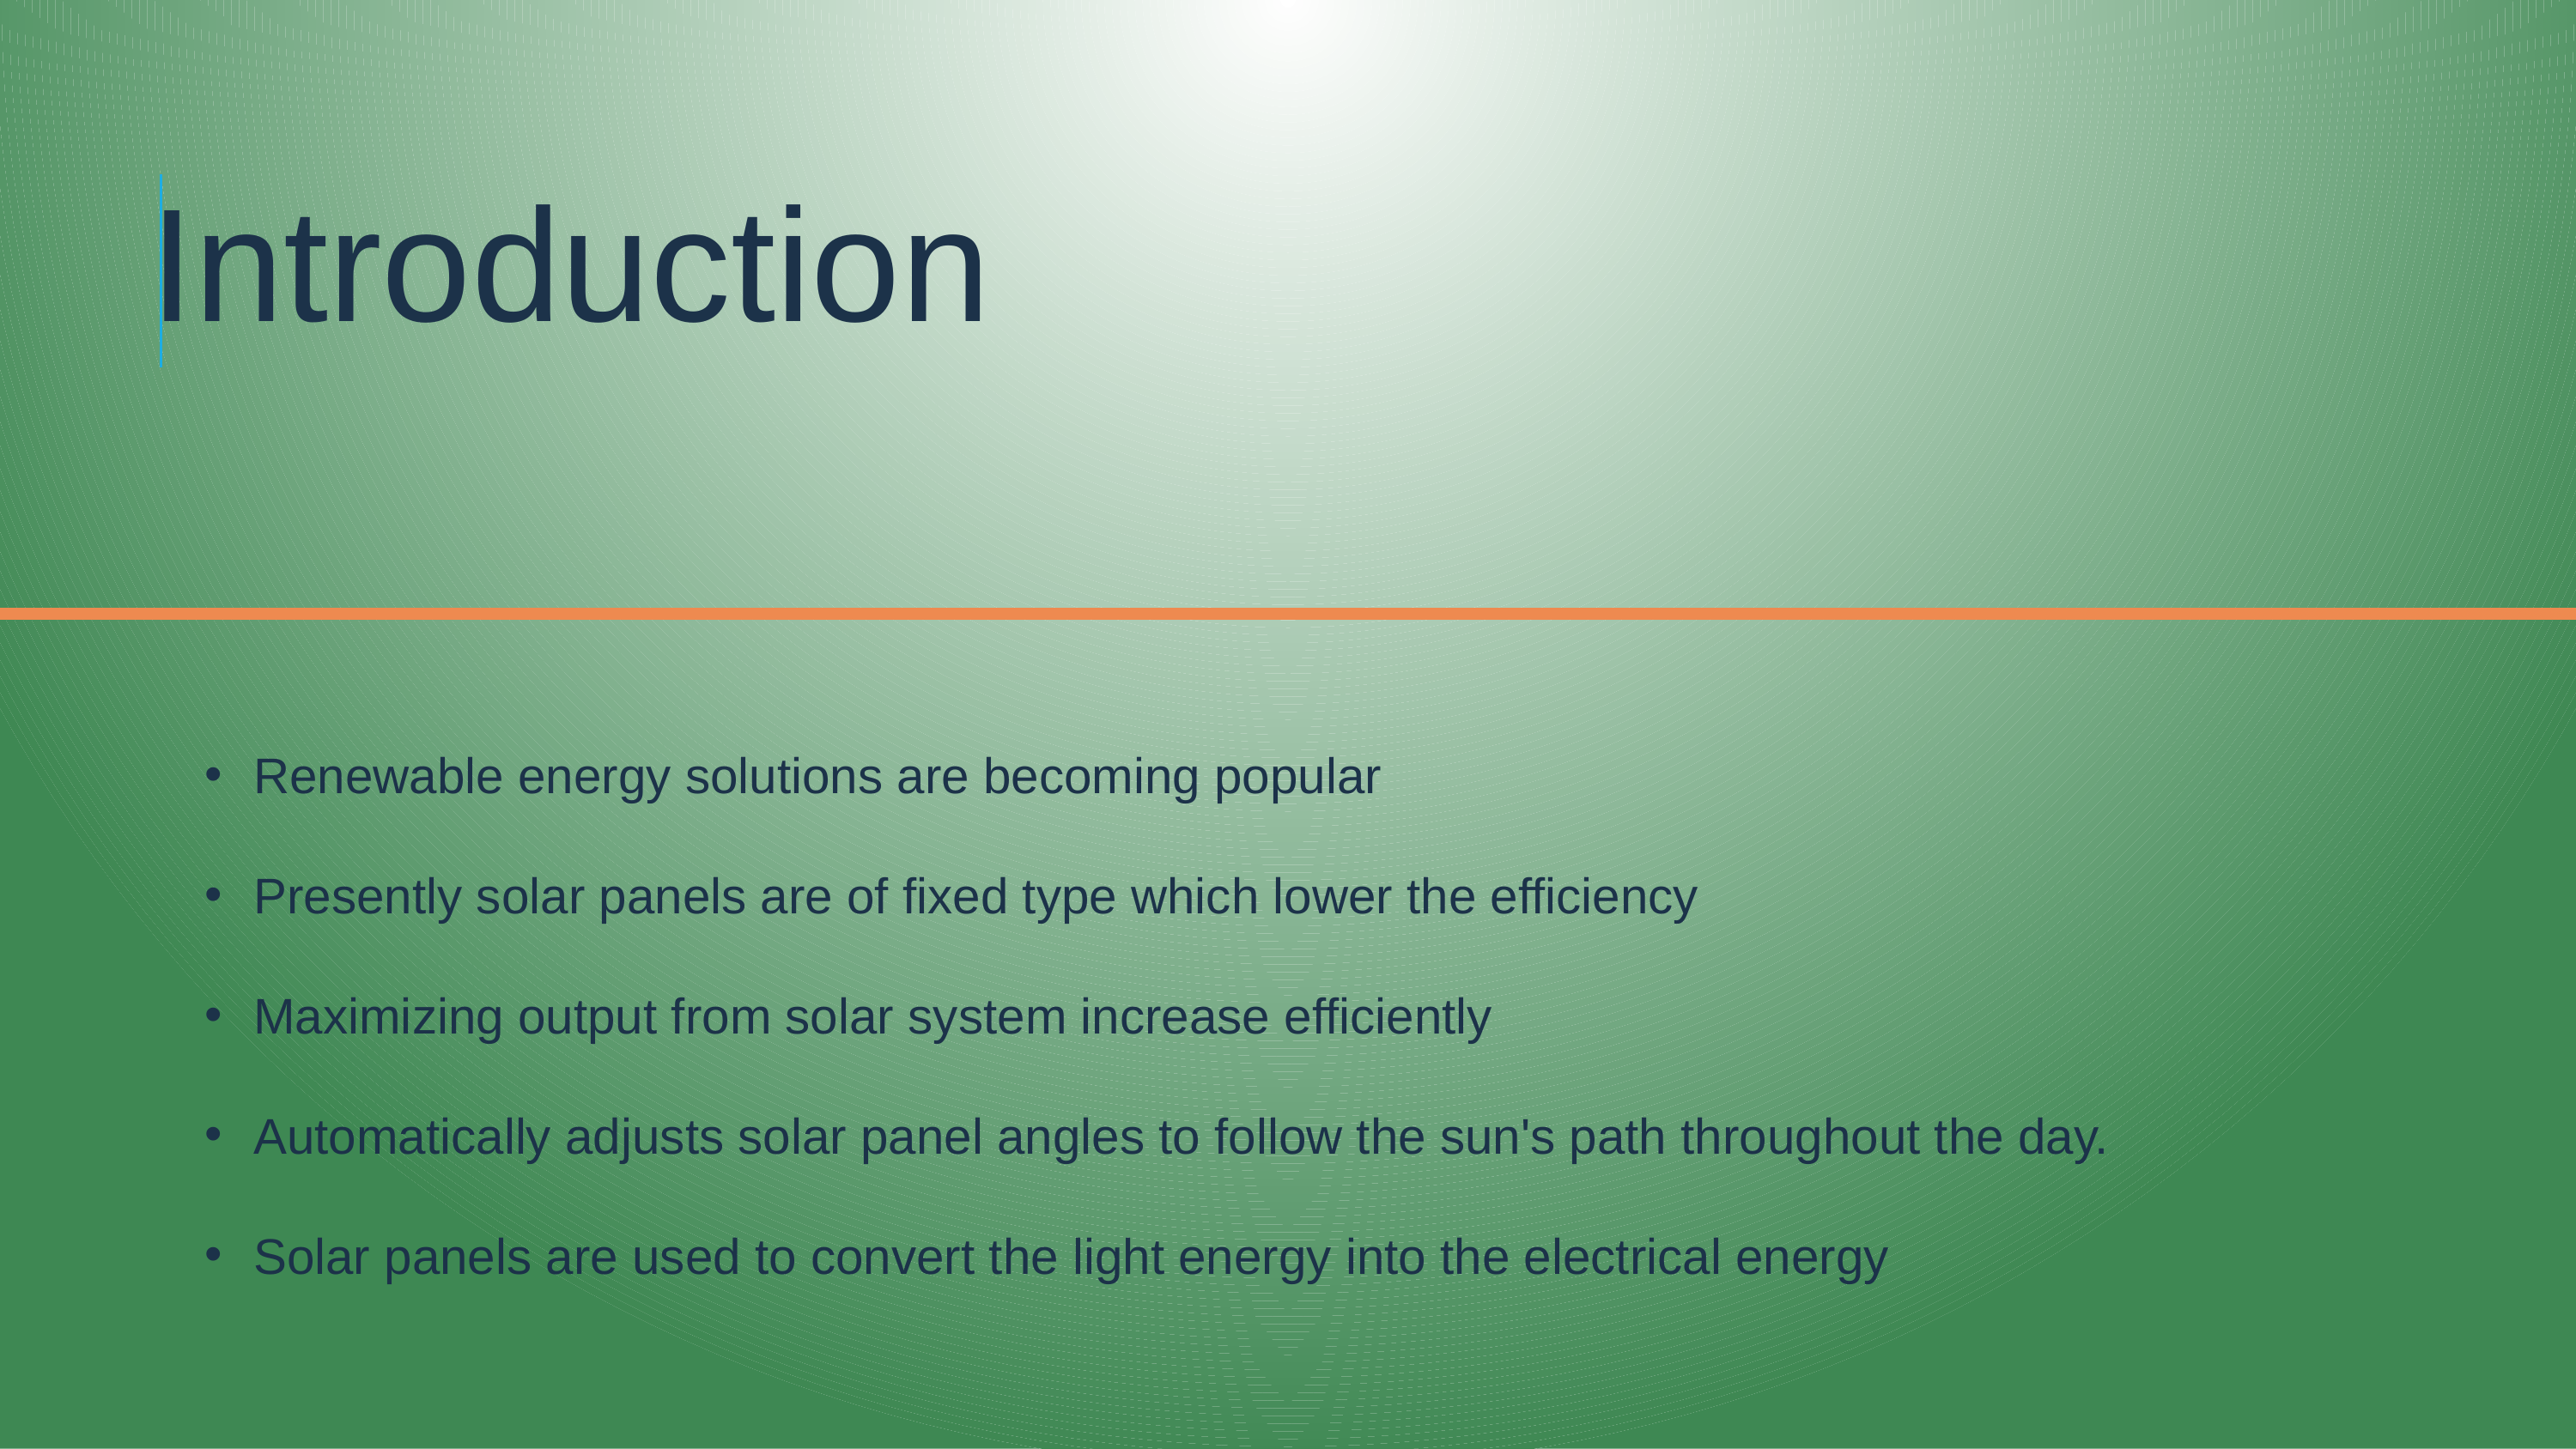

Introduction

Renewable energy solutions are becoming popular
Presently solar panels are of fixed type which lower the efficiency
Maximizing output from solar system increase efficiently
Automatically adjusts solar panel angles to follow the sun's path throughout the day.
Solar panels are used to convert the light energy into the electrical energy